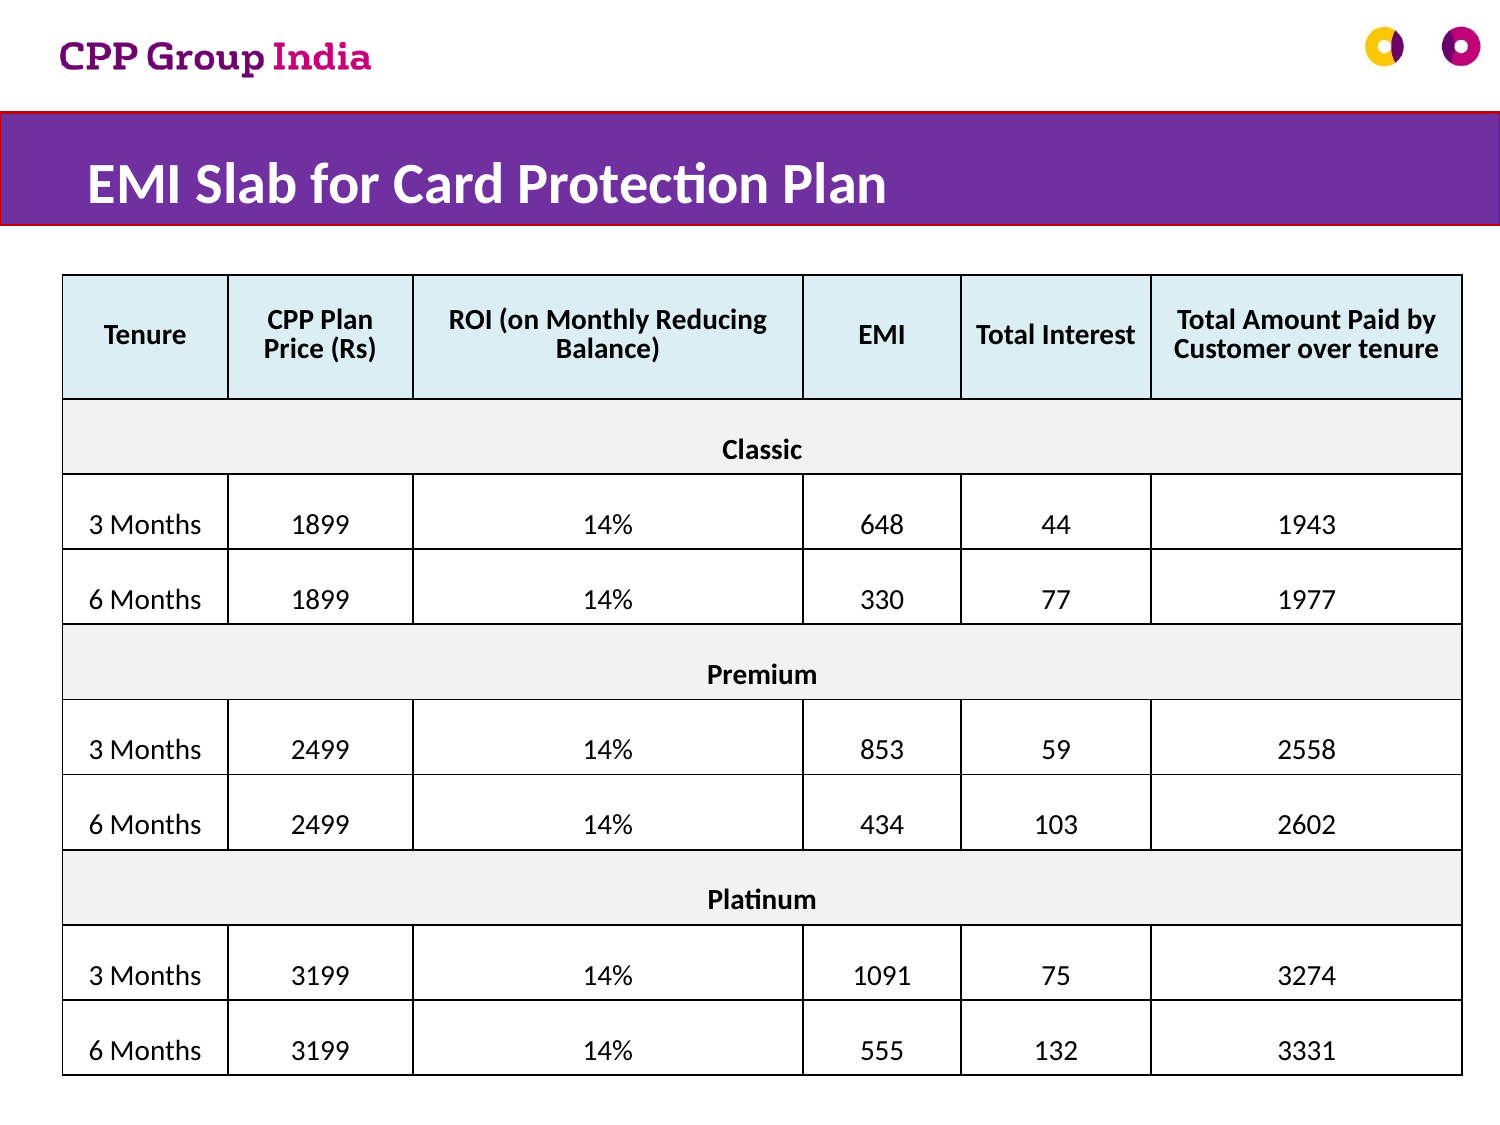

EMI Slab for Card Protection Plan
| Tenure | CPP Plan Price (Rs) | ROI (on Monthly Reducing Balance) | EMI | Total Interest | Total Amount Paid by Customer over tenure |
| --- | --- | --- | --- | --- | --- |
| Classic |  |  |  |  |  |
| 3 Months | 1899 | 14% | 648 | 44 | 1943 |
| 6 Months | 1899 | 14% | 330 | 77 | 1977 |
| Premium |  |  |  |  |  |
| 3 Months | 2499 | 14% | 853 | 59 | 2558 |
| 6 Months | 2499 | 14% | 434 | 103 | 2602 |
| Platinum |  |  |  |  |  |
| 3 Months | 3199 | 14% | 1091 | 75 | 3274 |
| 6 Months | 3199 | 14% | 555 | 132 | 3331 |